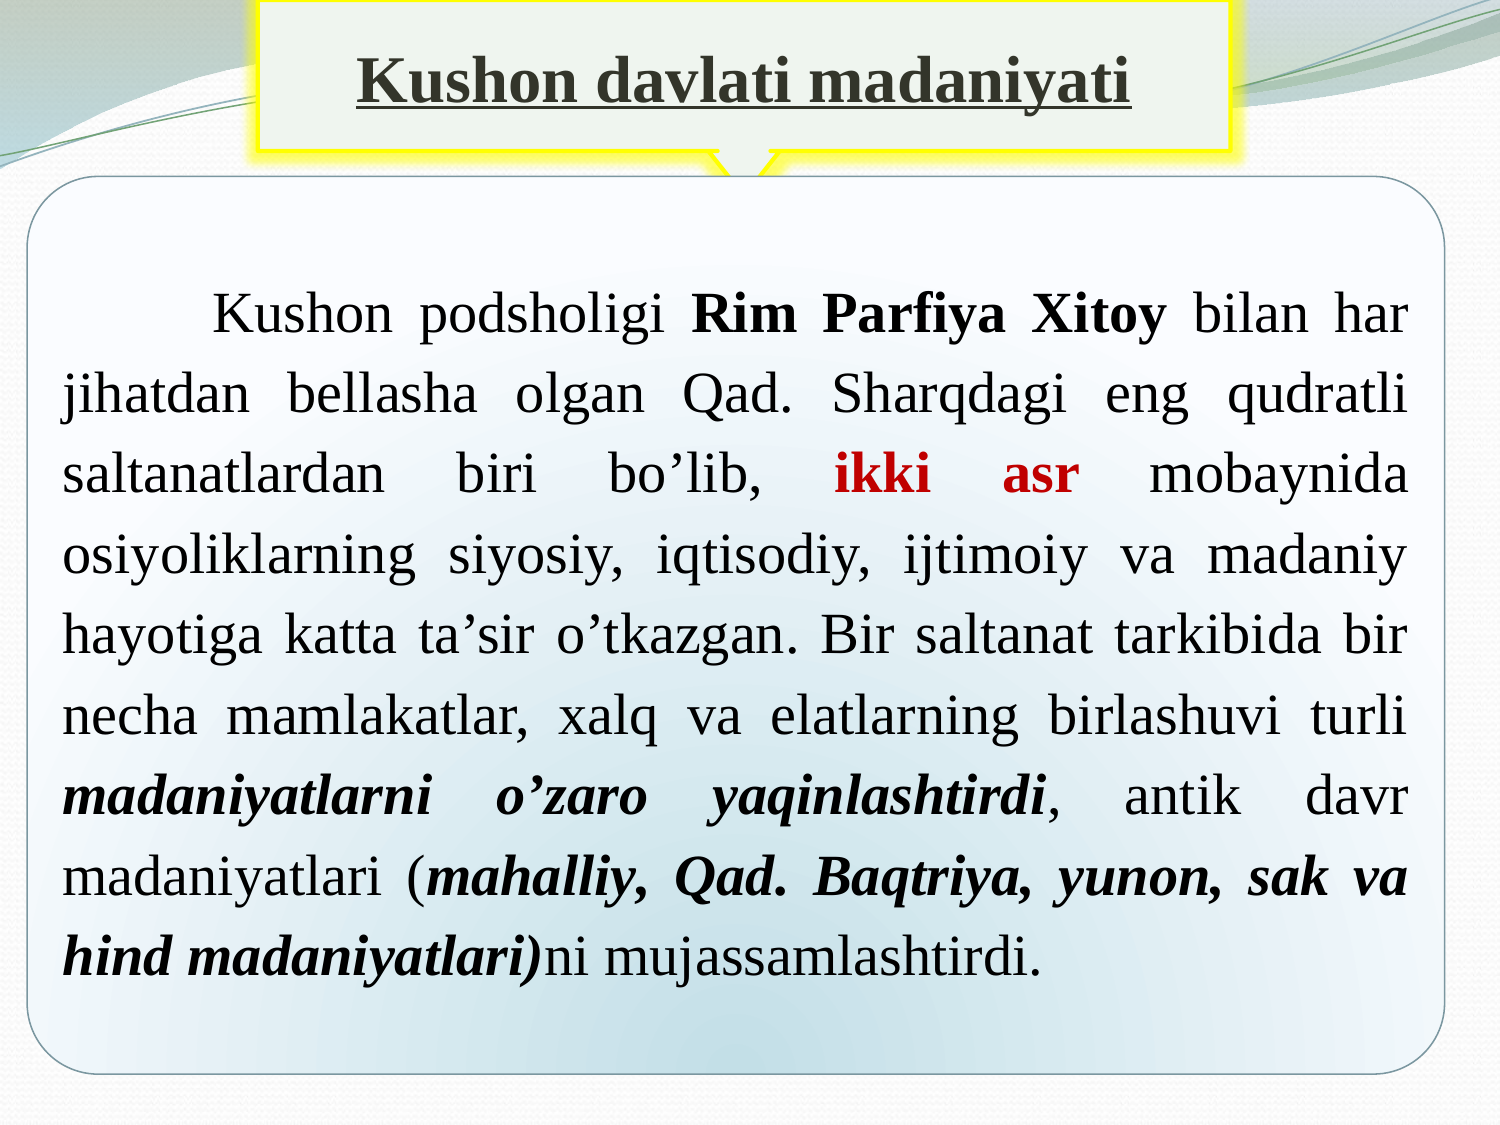

Kushon davlati madaniyati
	Kushon podsholigi Rim Parfiya Xitoy bilan har jihatdan bellasha olgan Qad. Sharqdagi eng qudratli saltanatlardan biri bo’lib, ikki asr mobaynida osiyoliklarning siyosiy, iqtisodiy, ijtimoiy va madaniy hayotiga katta ta’sir o’tkazgan. Bir saltanat tarkibida bir necha mamlakatlar, xalq va elatlarning birlashuvi turli madaniyatlarni o’zaro yaqinlashtirdi, antik davr madaniyatlari (mahalliy, Qad. Baqtriya, yunon, sak va hind madaniyatlari)ni mujassamlashtirdi.